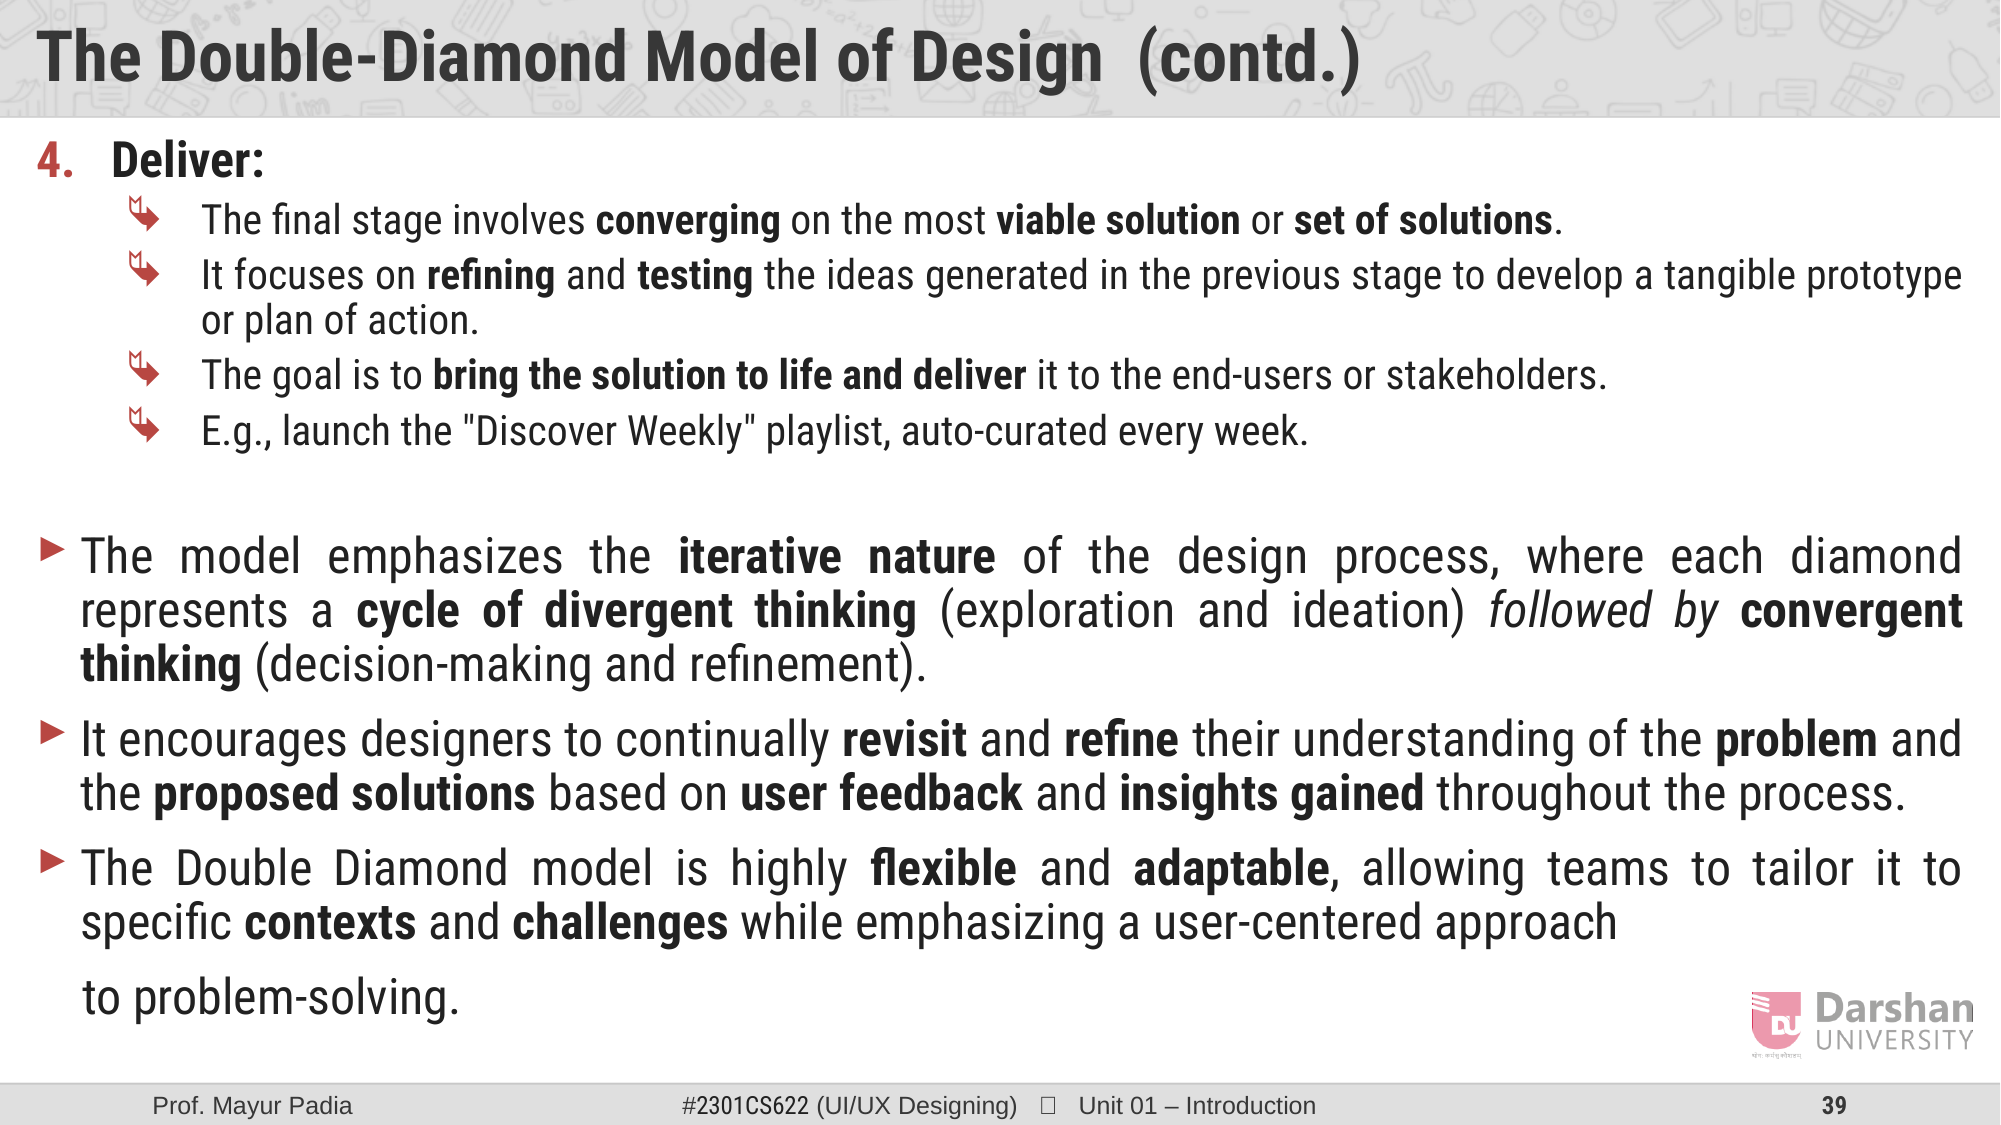

# The Double-Diamond Model of Design  (contd.)
Deliver:
The final stage involves converging on the most viable solution or set of solutions.
It focuses on refining and testing the ideas generated in the previous stage to develop a tangible prototype or plan of action.
The goal is to bring the solution to life and deliver it to the end-users or stakeholders.
E.g., launch the "Discover Weekly" playlist, auto-curated every week.

The model emphasizes the iterative nature of the design process, where each diamond represents a cycle of divergent thinking (exploration and ideation) followed by convergent thinking (decision-making and refinement).
It encourages designers to continually revisit and refine their understanding of the problem and the proposed solutions based on user feedback and insights gained throughout the process.
The Double Diamond model is highly flexible and adaptable, allowing teams to tailor it to specific contexts and challenges while emphasizing a user-centered approach
    to problem-solving.